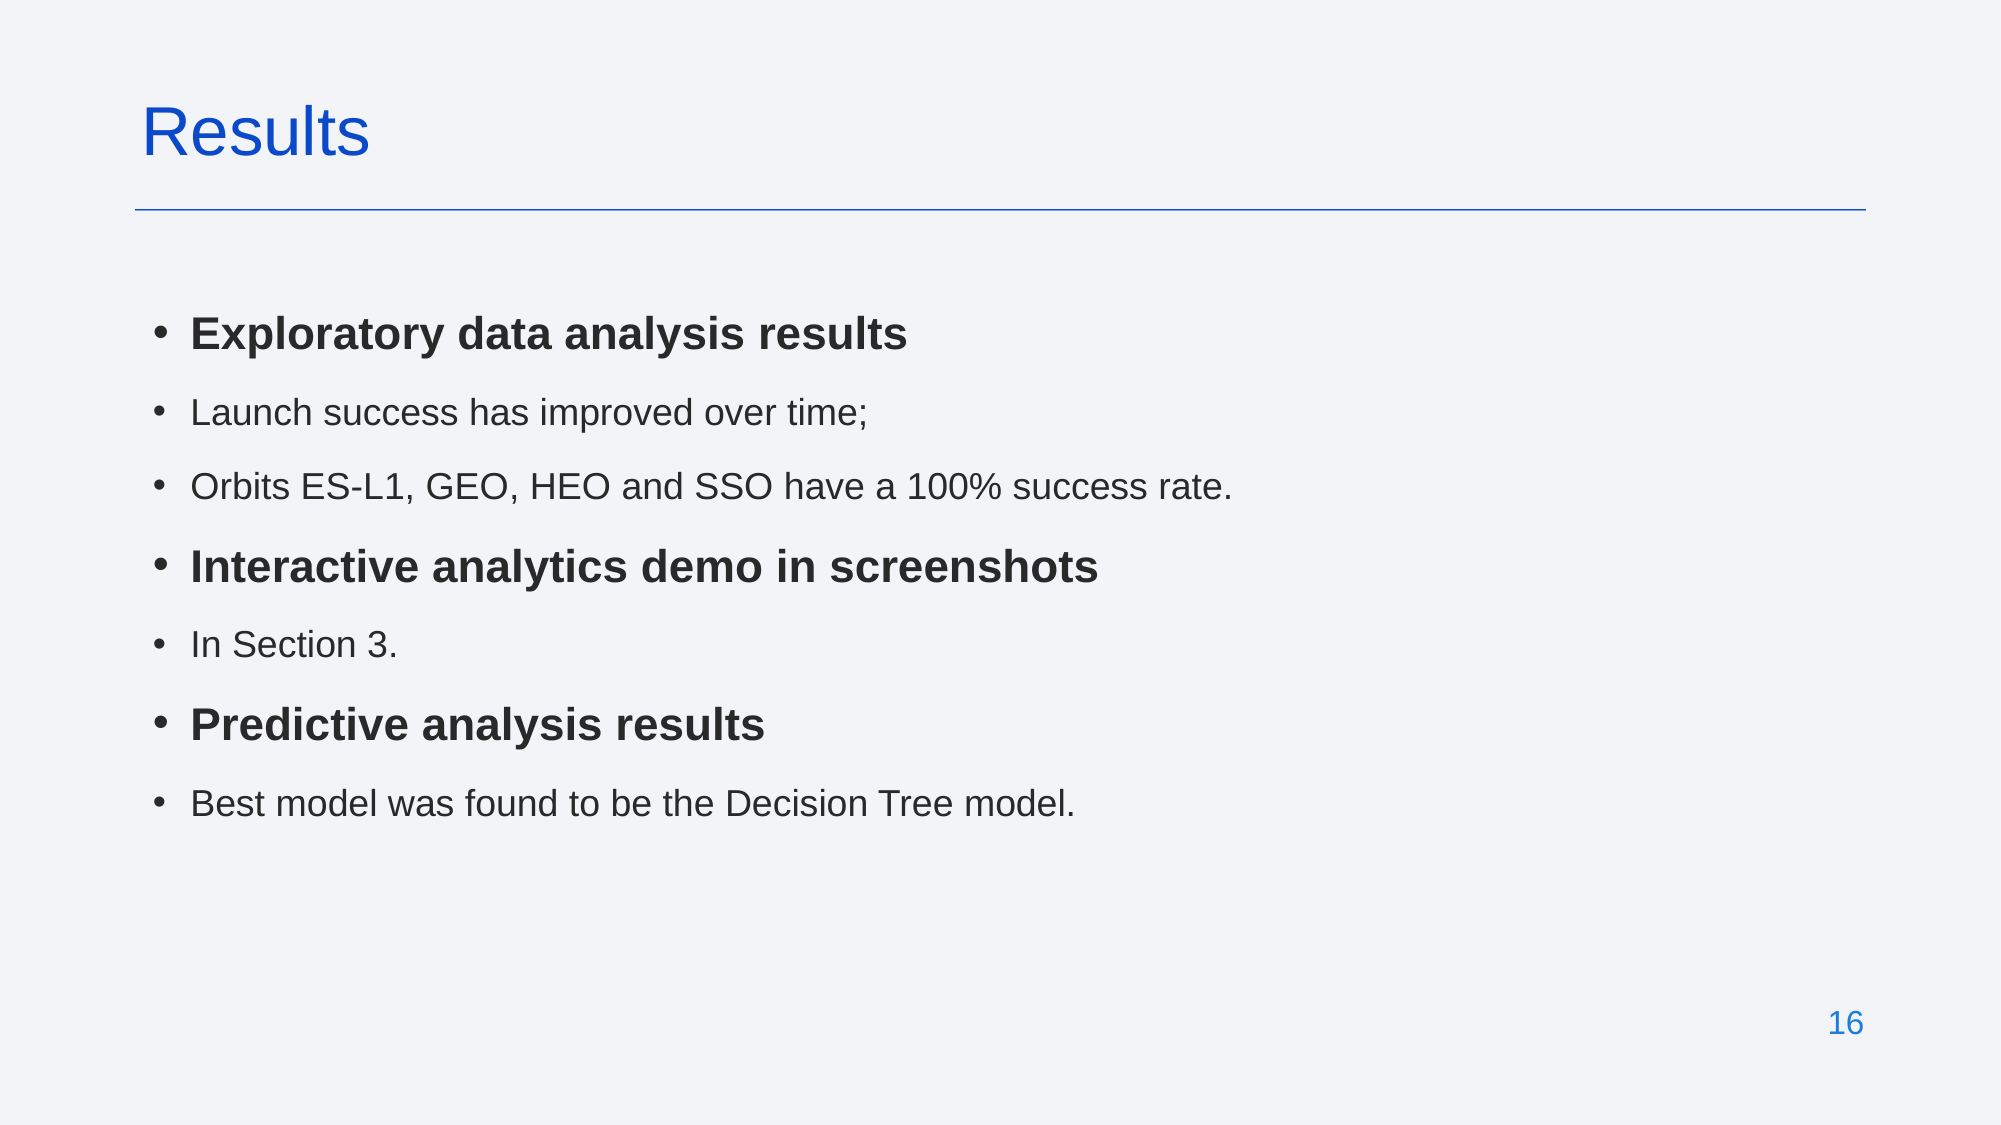

Results
Exploratory data analysis results
Launch success has improved over time;
Orbits ES-L1, GEO, HEO and SSO have a 100% success rate.
Interactive analytics demo in screenshots
In Section 3.
Predictive analysis results
Best model was found to be the Decision Tree model.
16